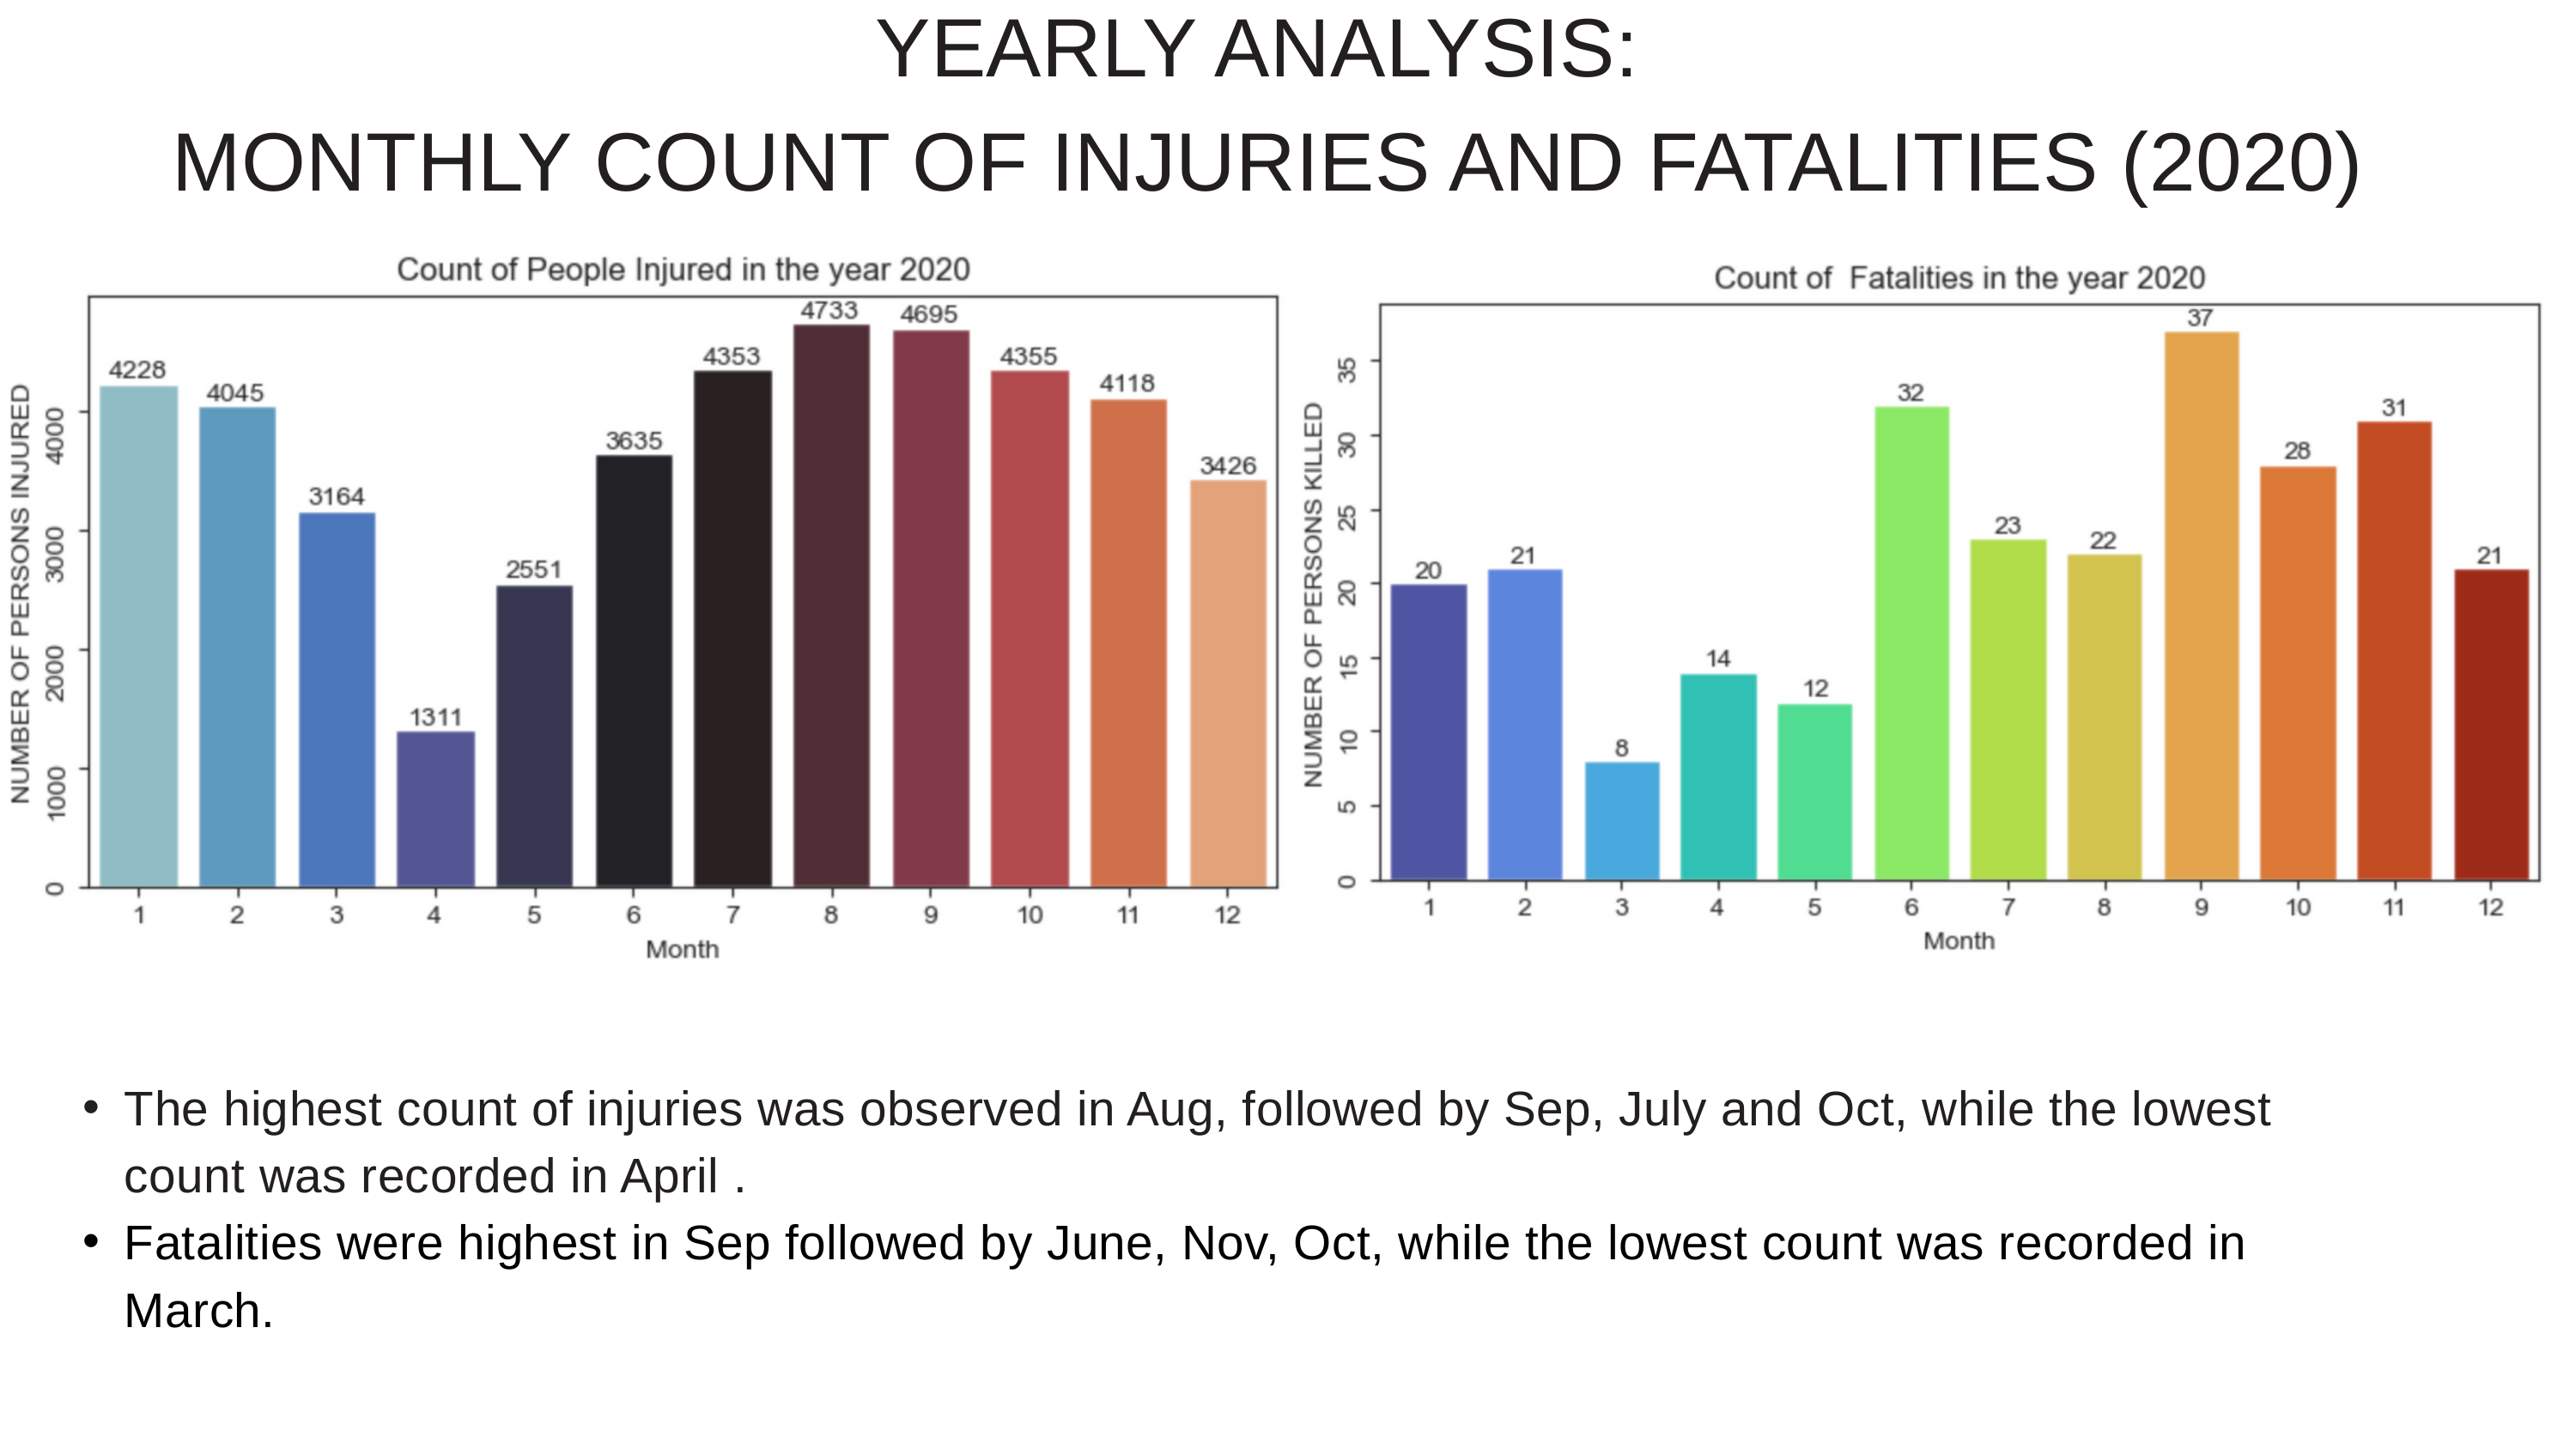

YEARLY ANALYSIS:
 MONTHLY COUNT OF INJURIES AND FATALITIES (2020)

The highest count of injuries was observed in Aug, followed by Sep, July and Oct, while the lowest count was recorded in April .
Fatalities were highest in Sep followed by June, Nov, Oct, while the lowest count was recorded in March.